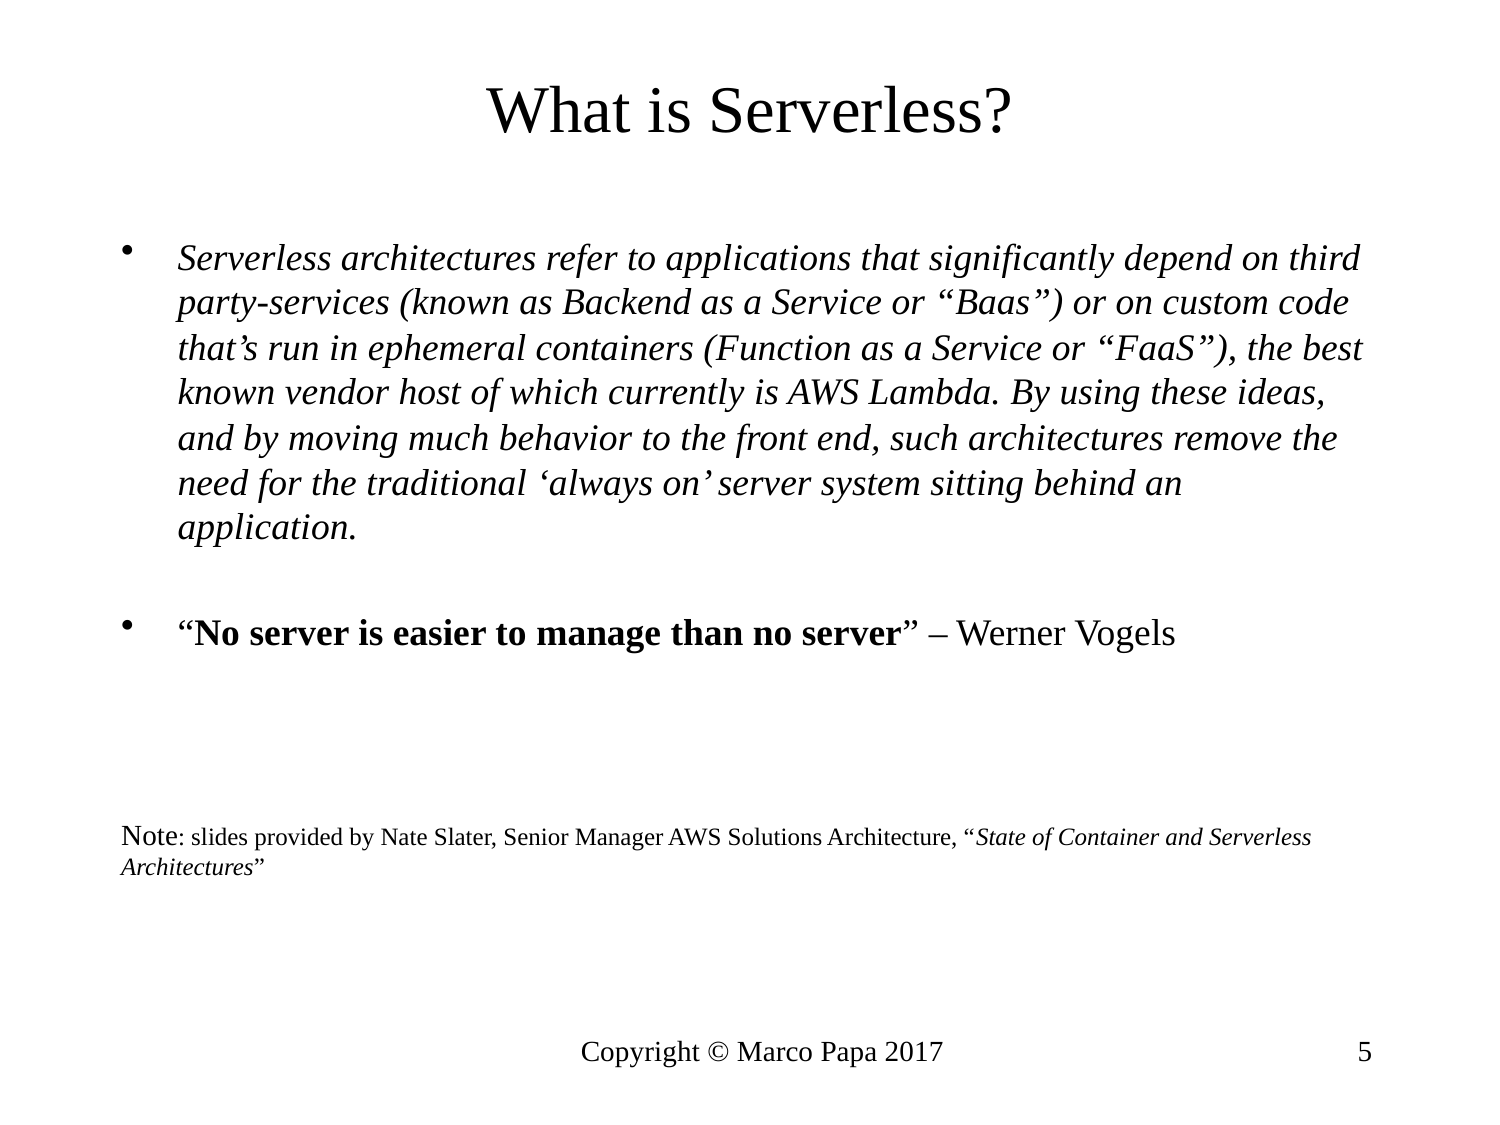

# What is Serverless?
Serverless architectures refer to applications that significantly depend on third party-services (known as Backend as a Service or “Baas”) or on custom code that’s run in ephemeral containers (Function as a Service or “FaaS”), the best known vendor host of which currently is AWS Lambda. By using these ideas, and by moving much behavior to the front end, such architectures remove the need for the traditional ‘always on’ server system sitting behind an application.

“No server is easier to manage than no server” – Werner Vogels

Note: slides provided by Nate Slater, Senior Manager AWS Solutions Architecture, “State of Container and Serverless Architectures”

Copyright © Marco Papa 2017
5